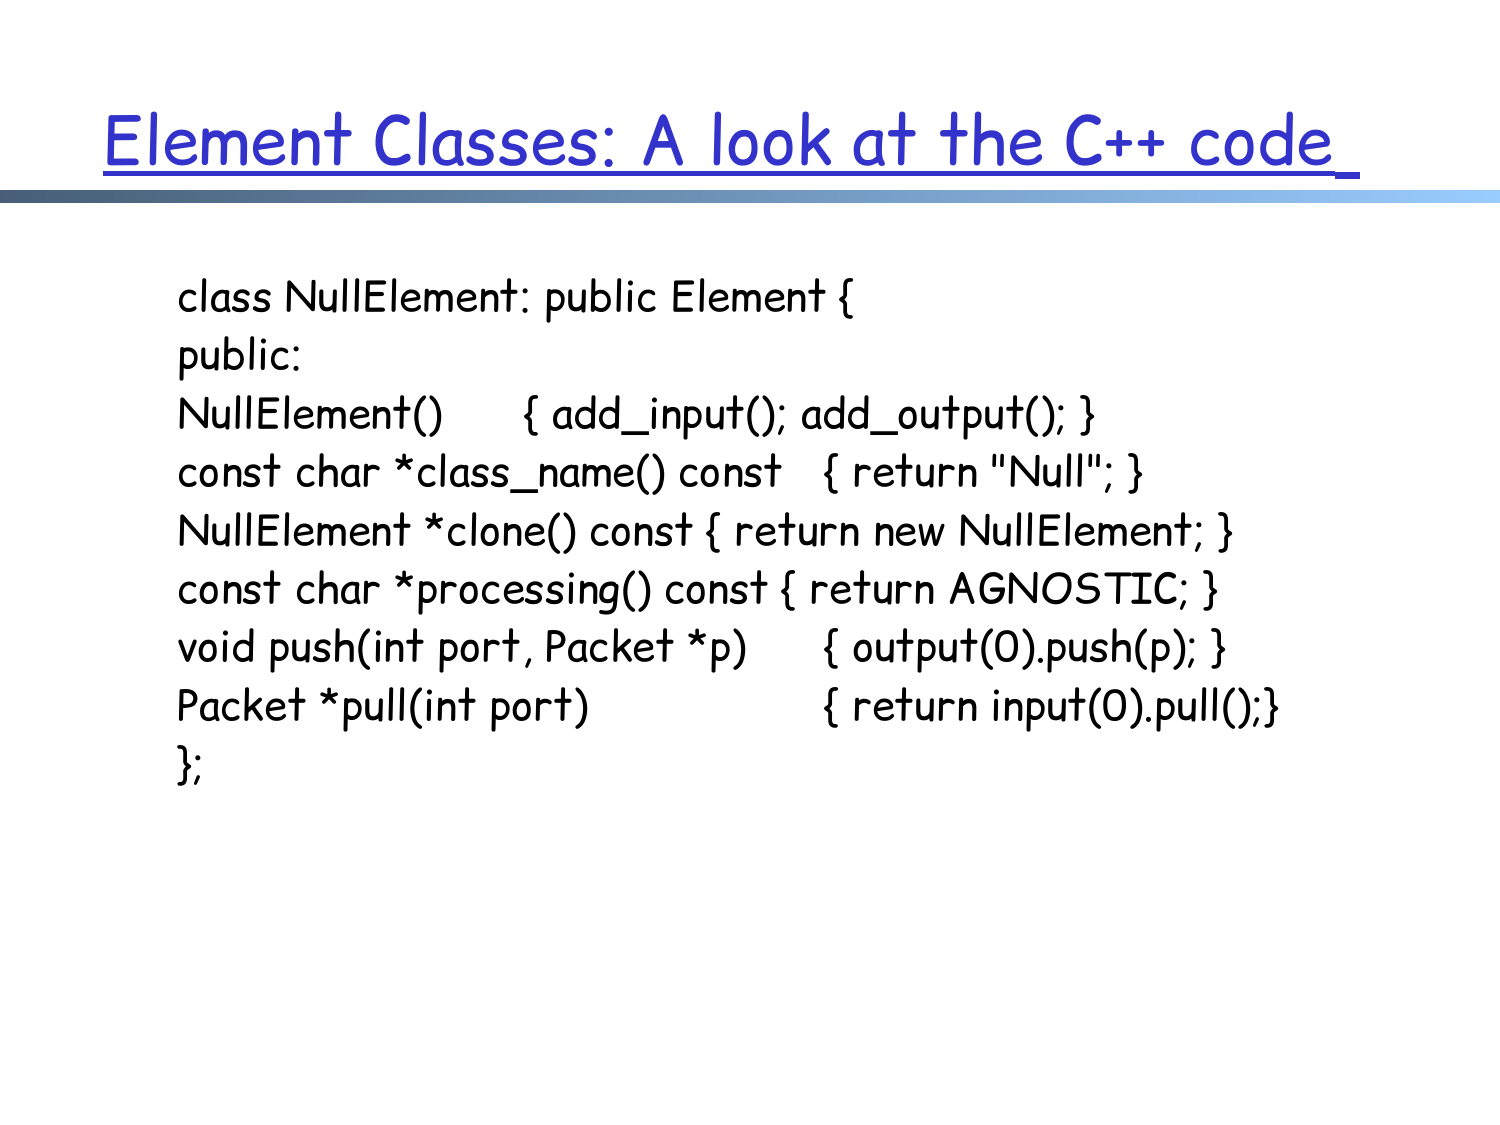

# Element Classes: A look at the C++ code
class NullElement: public Element {
public:
NullElement()	{ add_input(); add_output(); }
const char *class_name() const 	{ return "Null"; }
NullElement *clone() const { return new NullElement; }
const char *processing() const { return AGNOSTIC; }
void push(int port, Packet *p) 	{ output(0).push(p); }
Packet *pull(int port) 		{ return input(0).pull();}
};